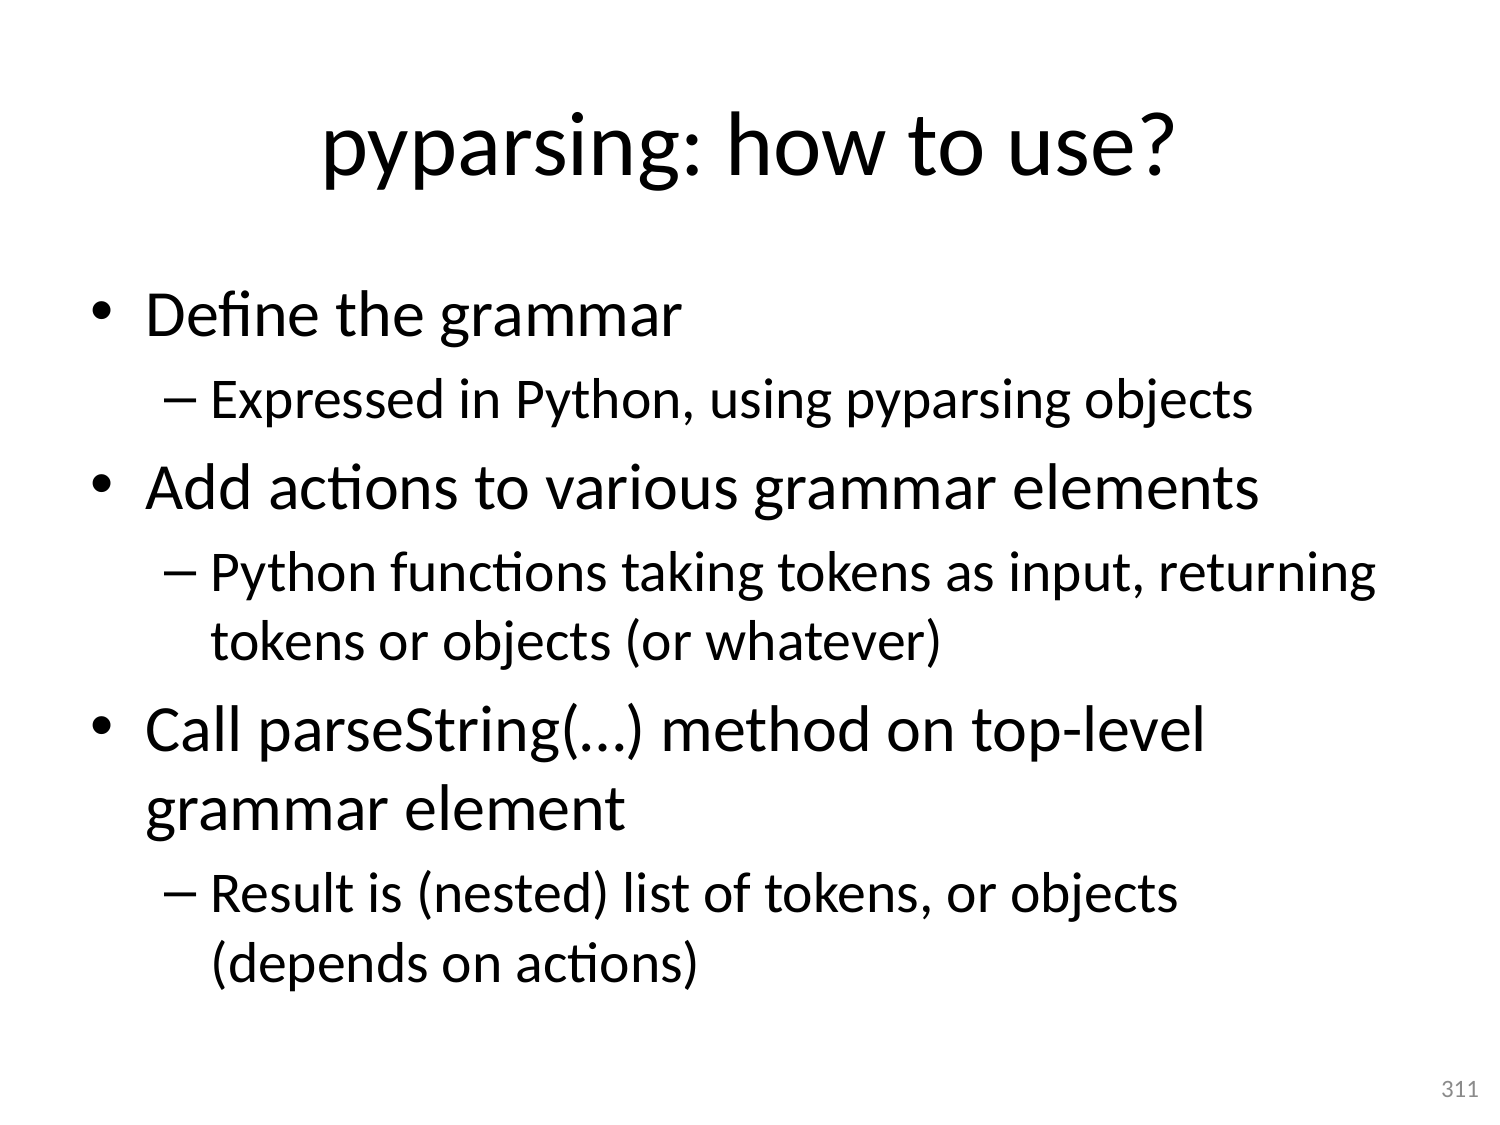

# pyparsing: how to use?
Define the grammar
Expressed in Python, using pyparsing objects
Add actions to various grammar elements
Python functions taking tokens as input, returning
tokens or objects (or whatever)
Call parseString(…) method on top-level grammar element
Result is (nested) list of tokens, or objects (depends on actions)
311